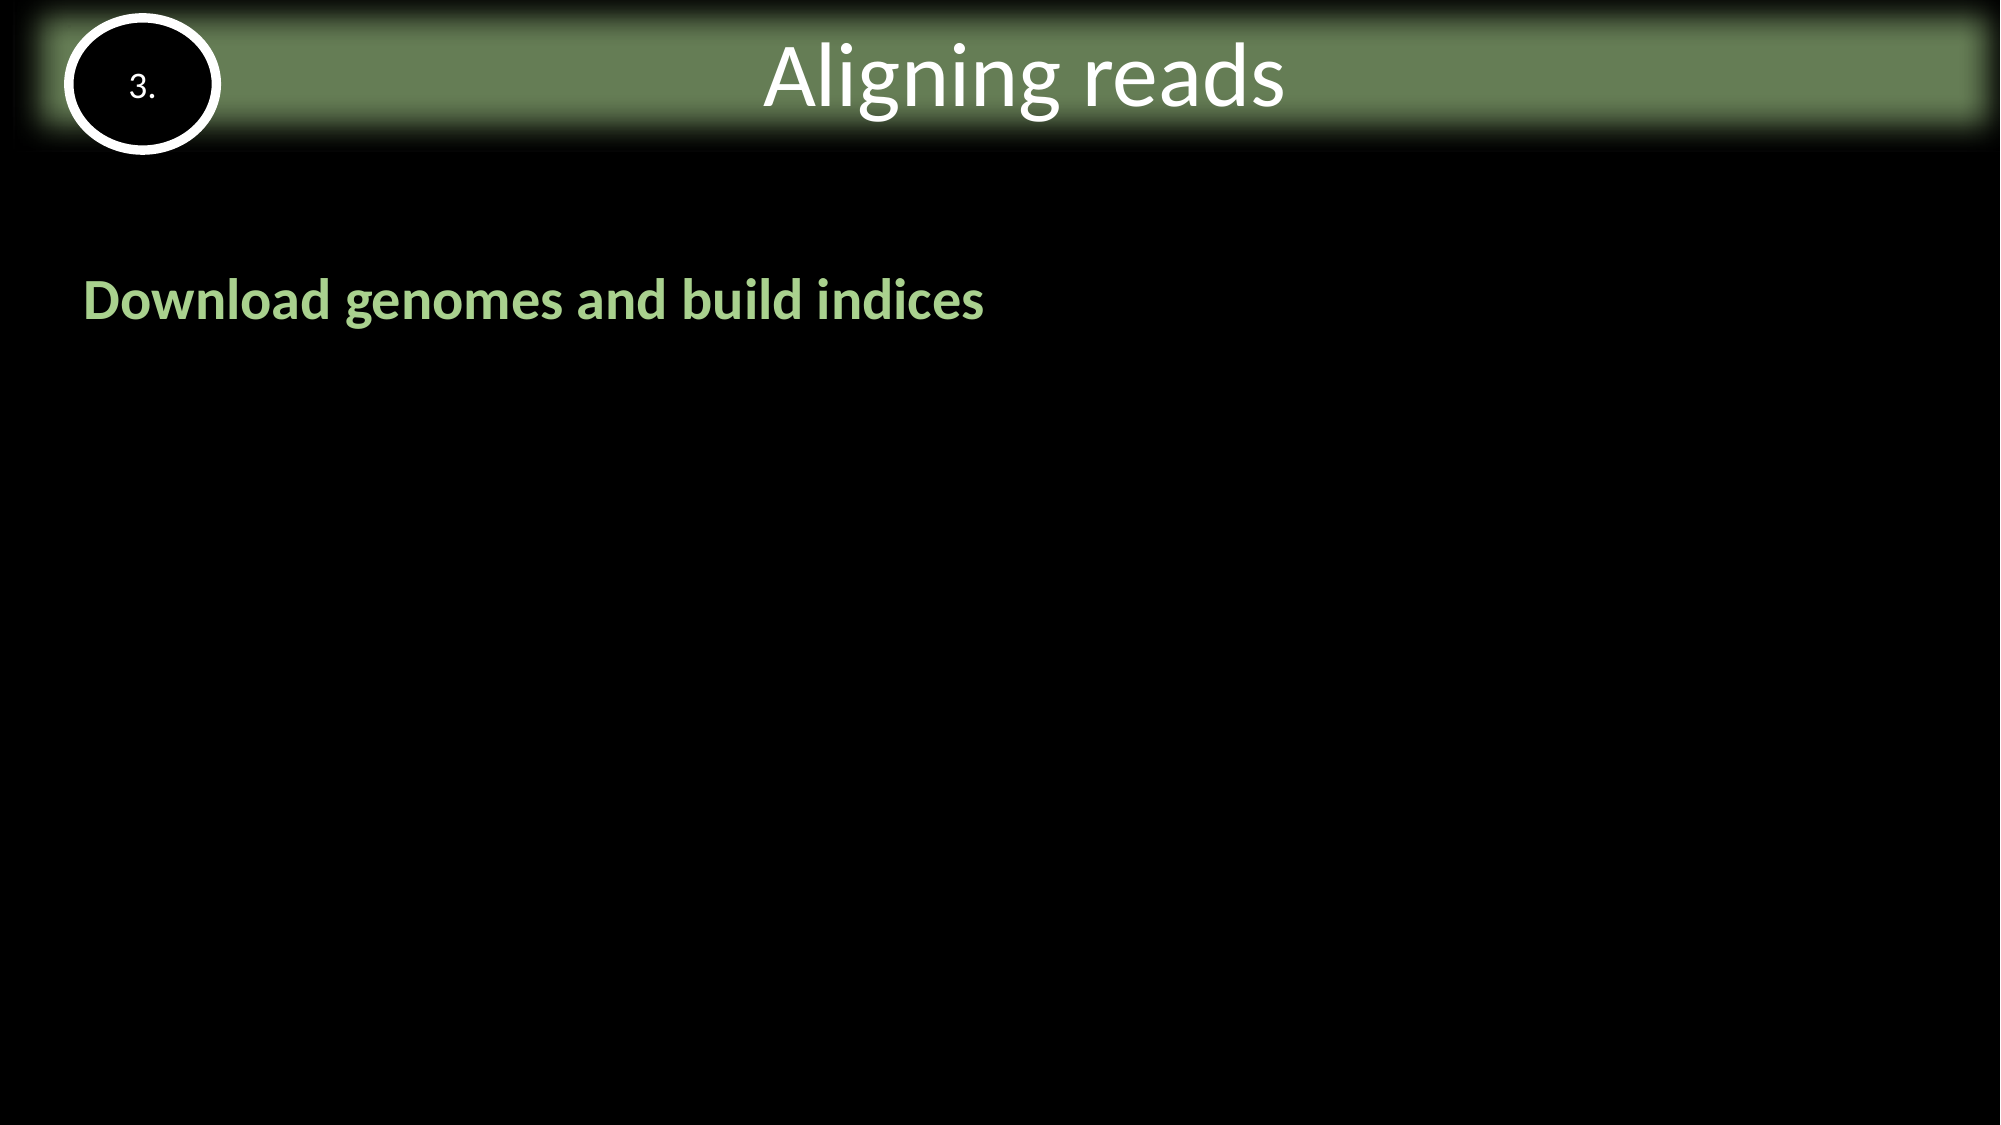

# Aligning reads

3.
Download genomes and build indices